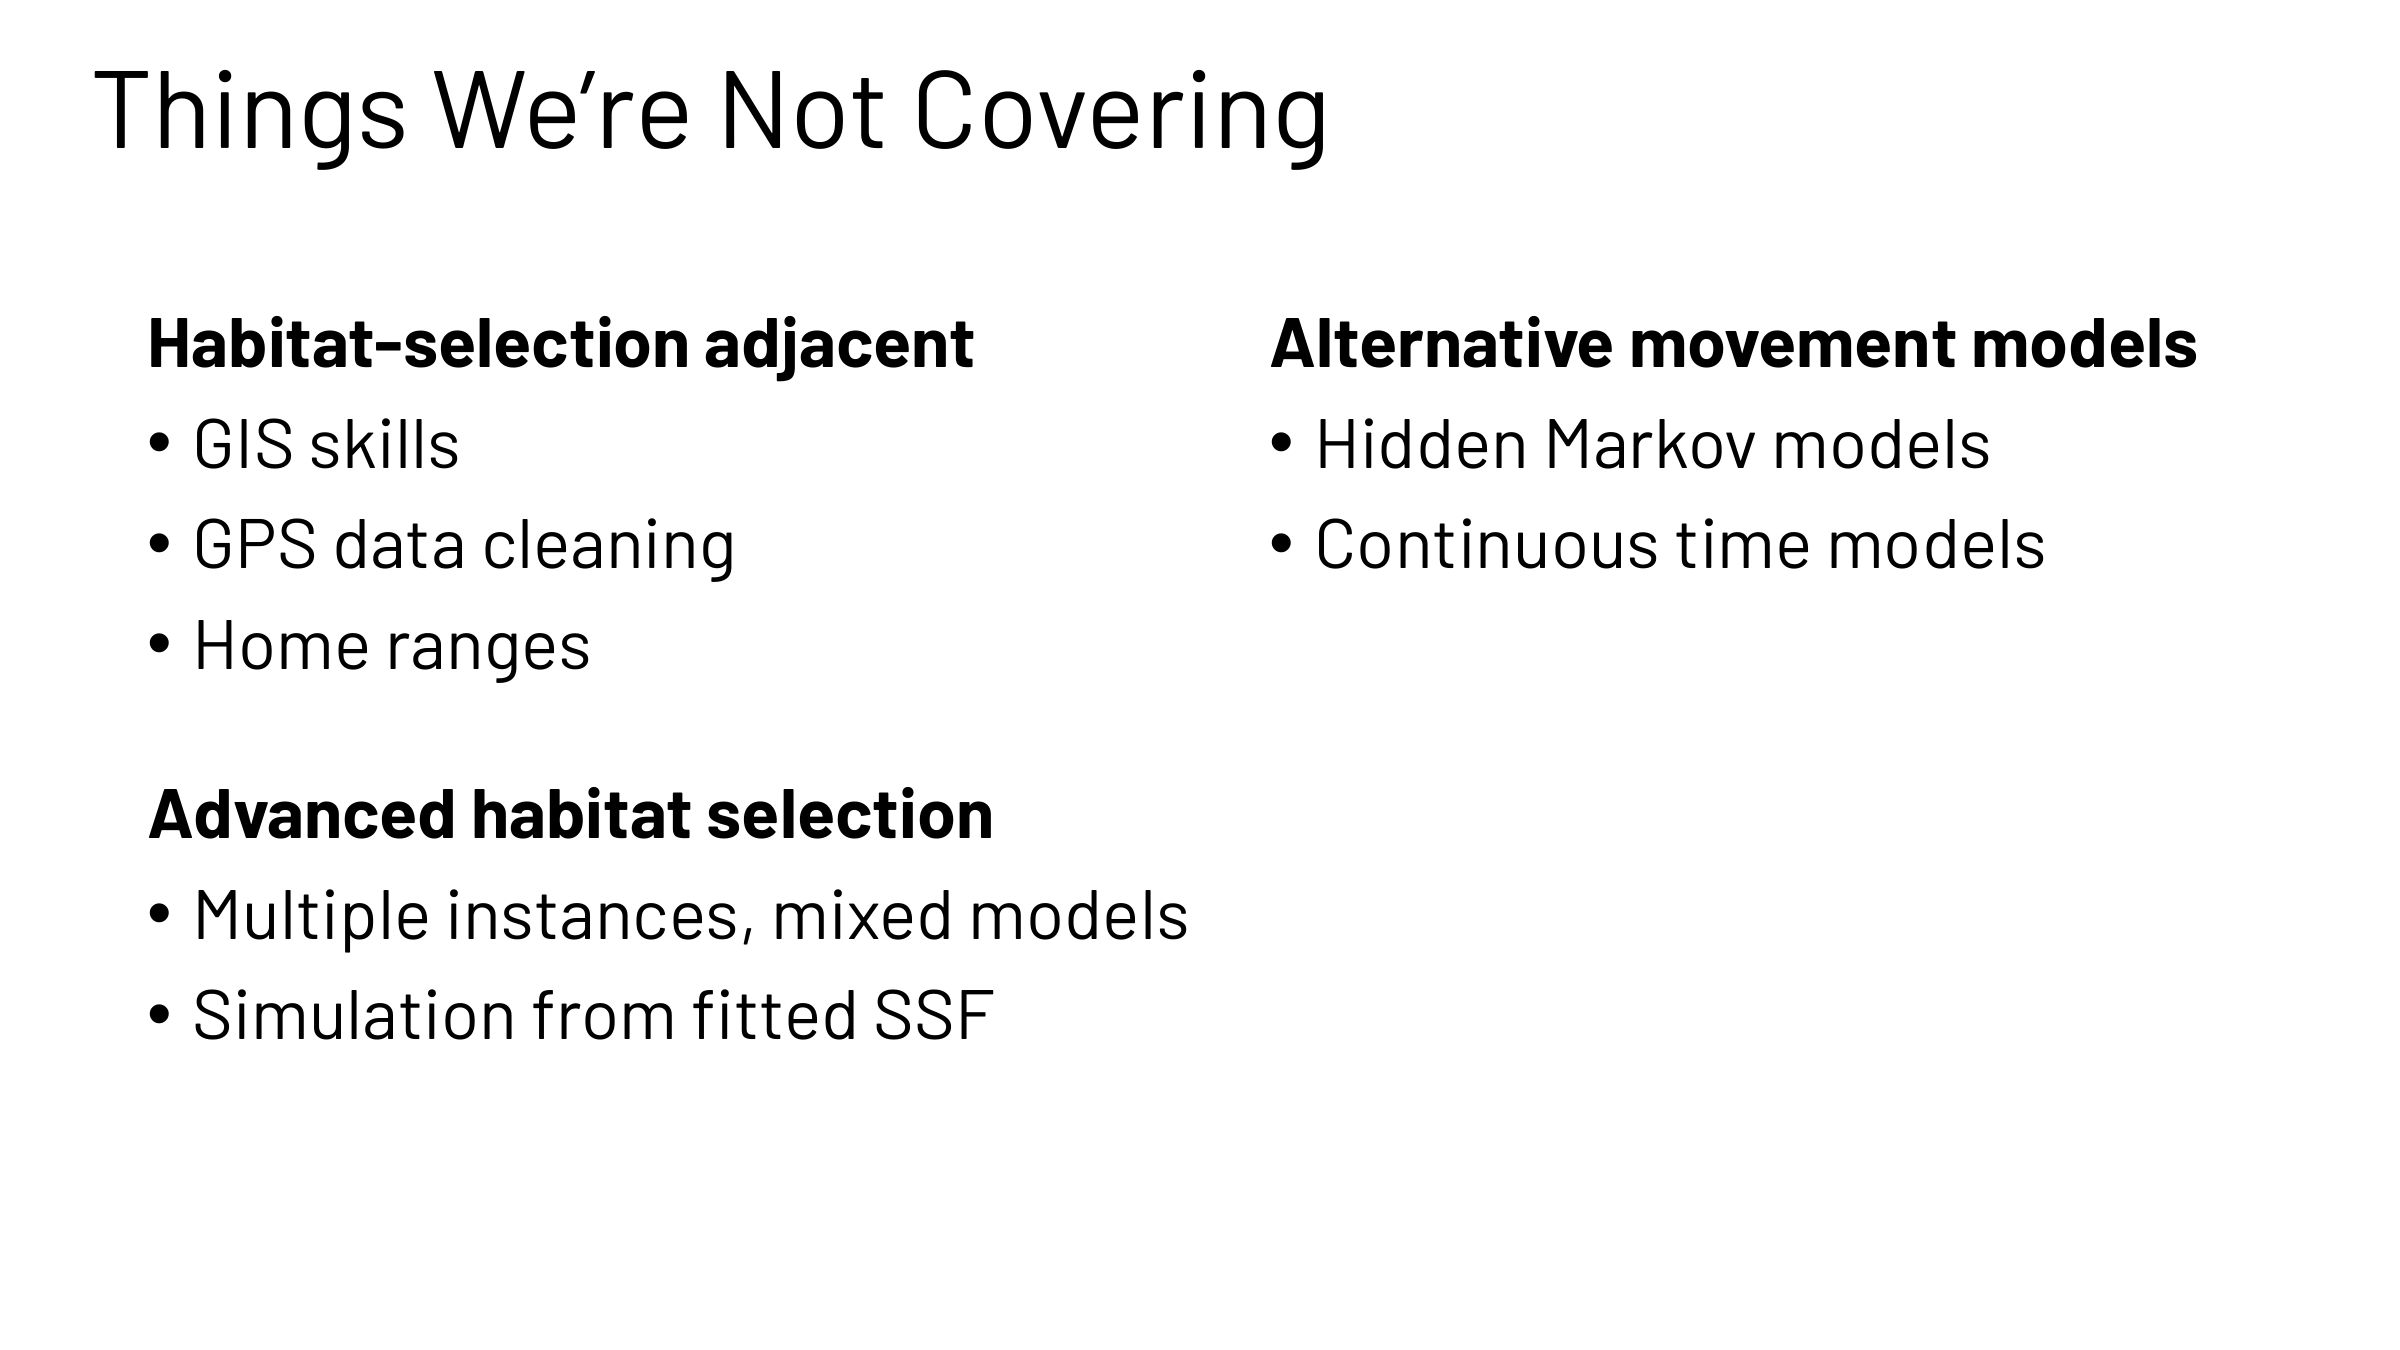

# Things We’re Not Covering
Habitat-selection adjacent
GIS skills
GPS data cleaning
Home ranges
Alternative movement models
Hidden Markov models
Continuous time models
Advanced habitat selection
Multiple instances, mixed models
Simulation from fitted SSF